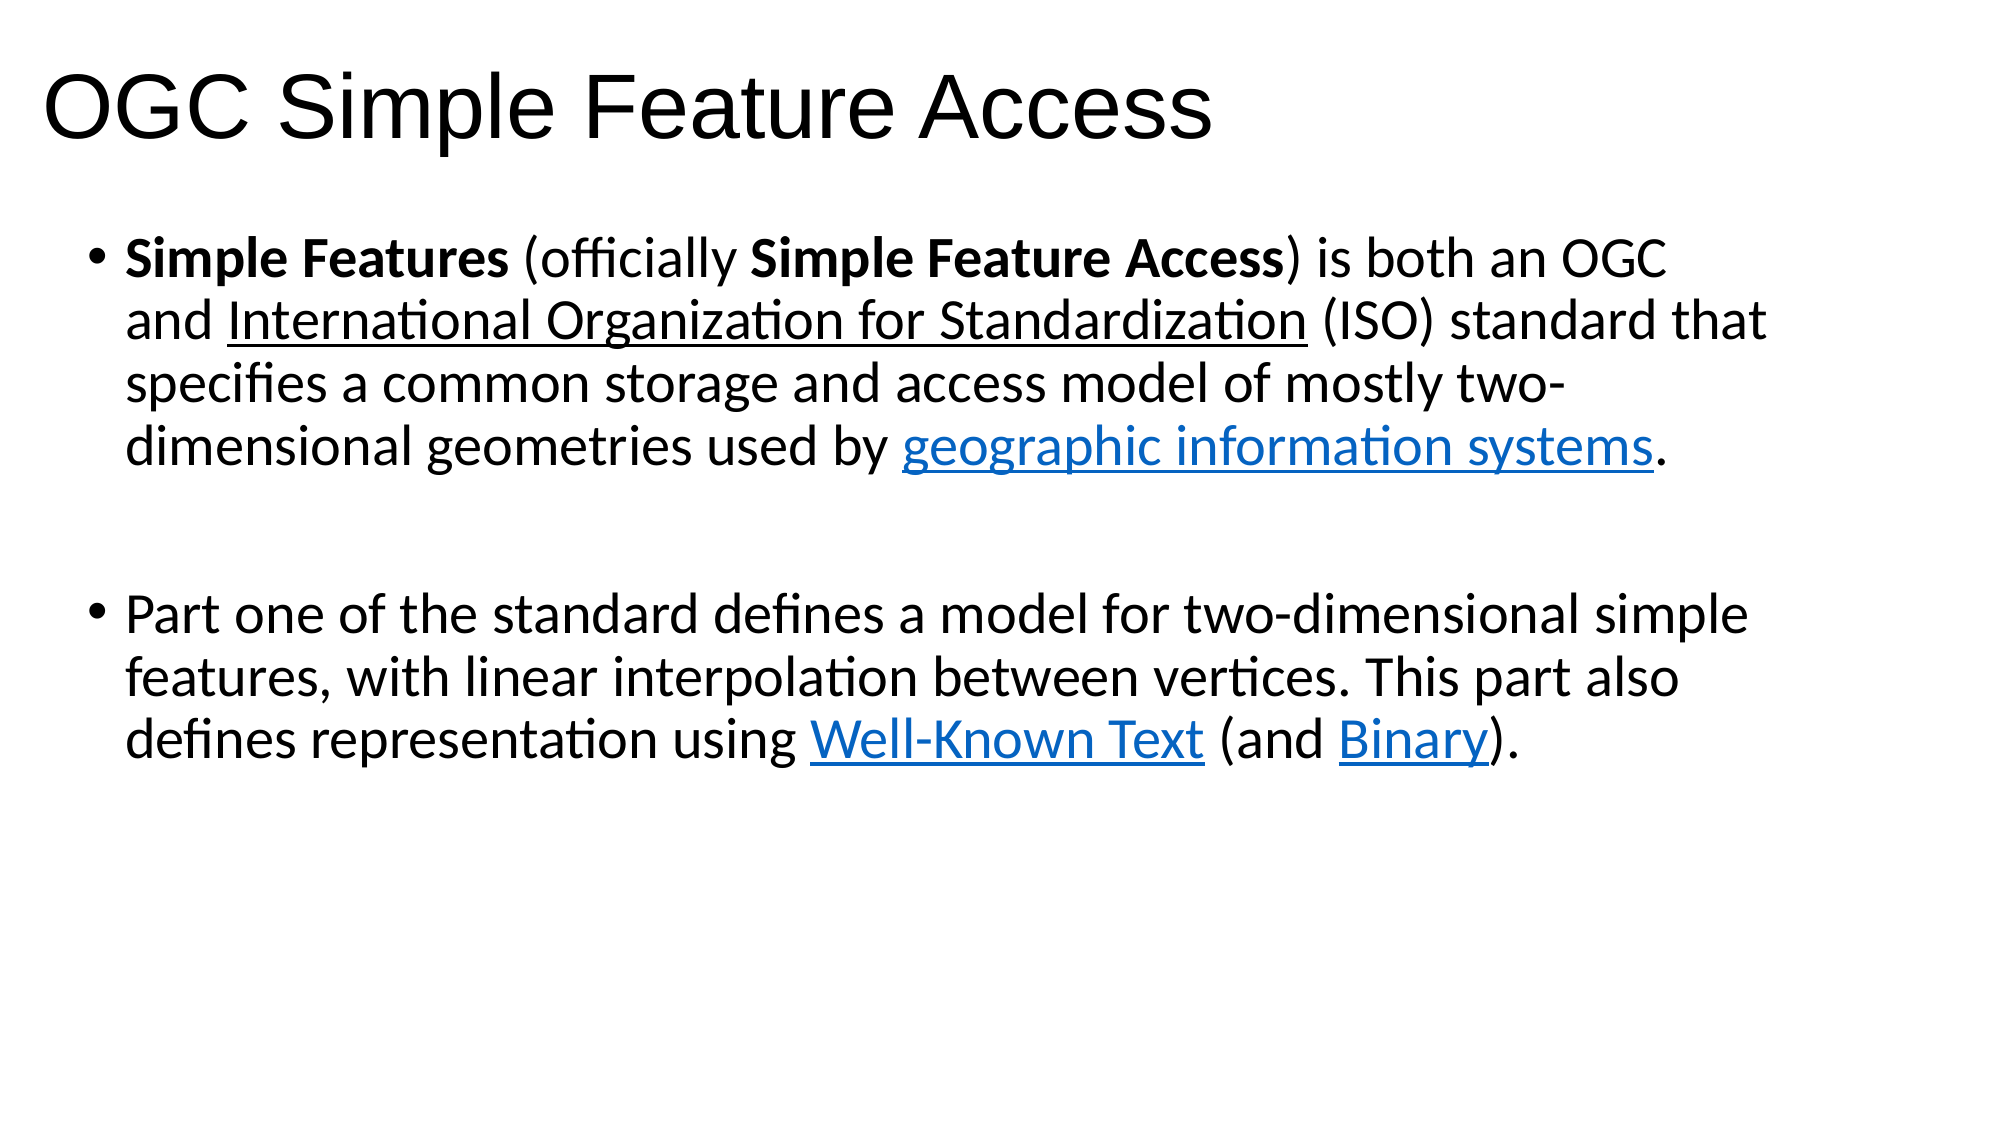

# OGC Simple Feature Access
Simple Features (officially Simple Feature Access) is both an OGC and International Organization for Standardization (ISO) standard that specifies a common storage and access model of mostly two-dimensional geometries used by geographic information systems.

Part one of the standard defines a model for two-dimensional simple features, with linear interpolation between vertices. This part also defines representation using Well-Known Text (and Binary).